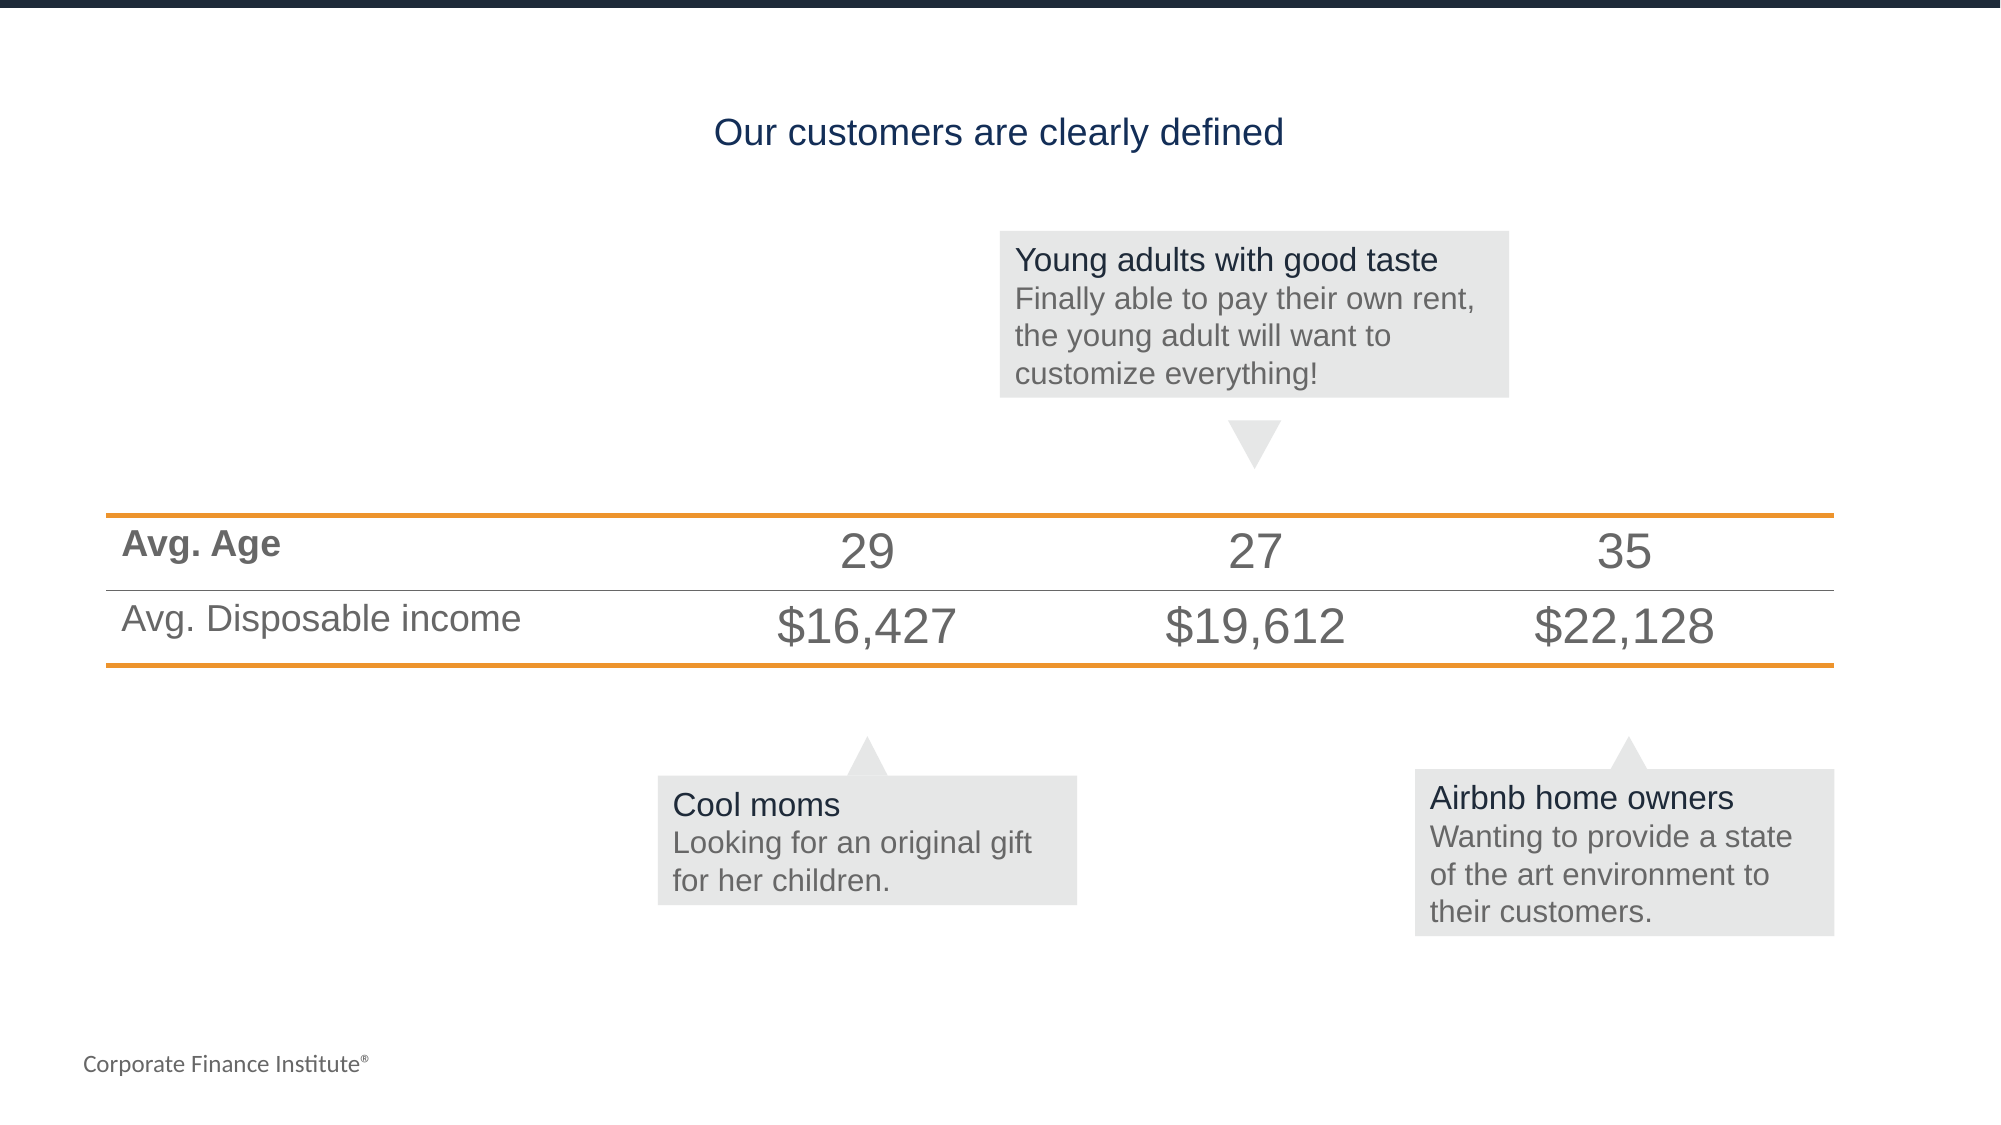

Our customers are clearly defined
Young adults with good taste
Finally able to pay their own rent, the young adult will want to customize everything!

| Avg. Age |
| --- |
| Avg. Disposable income |
| 29 |
| --- |
| $16,427 |
| 27 |
| --- |
| $19,612 |
| 35 |
| --- |
| $22,128 |

Cool moms
Looking for an original gift for her children.

Airbnb home owners
Wanting to provide a state of the art environment to their customers.